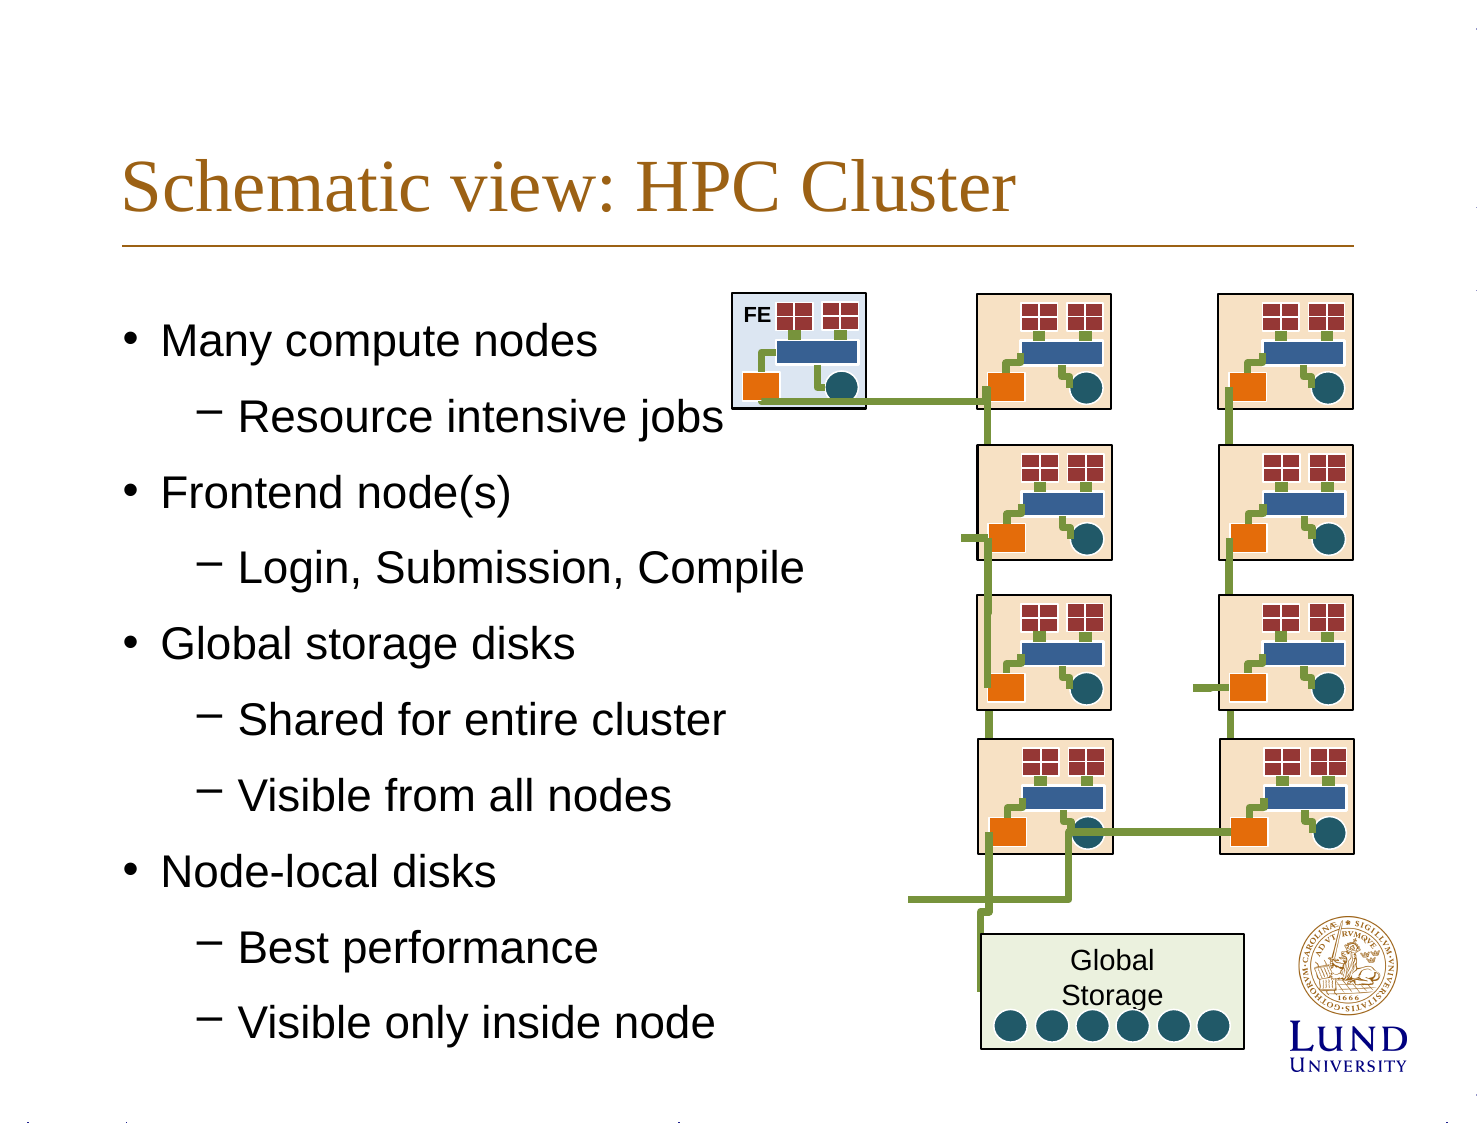

# Schematic view: HPC Cluster
FE

Many compute nodes
Resource intensive jobs
Frontend node(s)
Login, Submission, Compile
Global storage disks
Shared for entire cluster
Visible from all nodes
Node-local disks
Best performance
Visible only inside node

Global
Storage